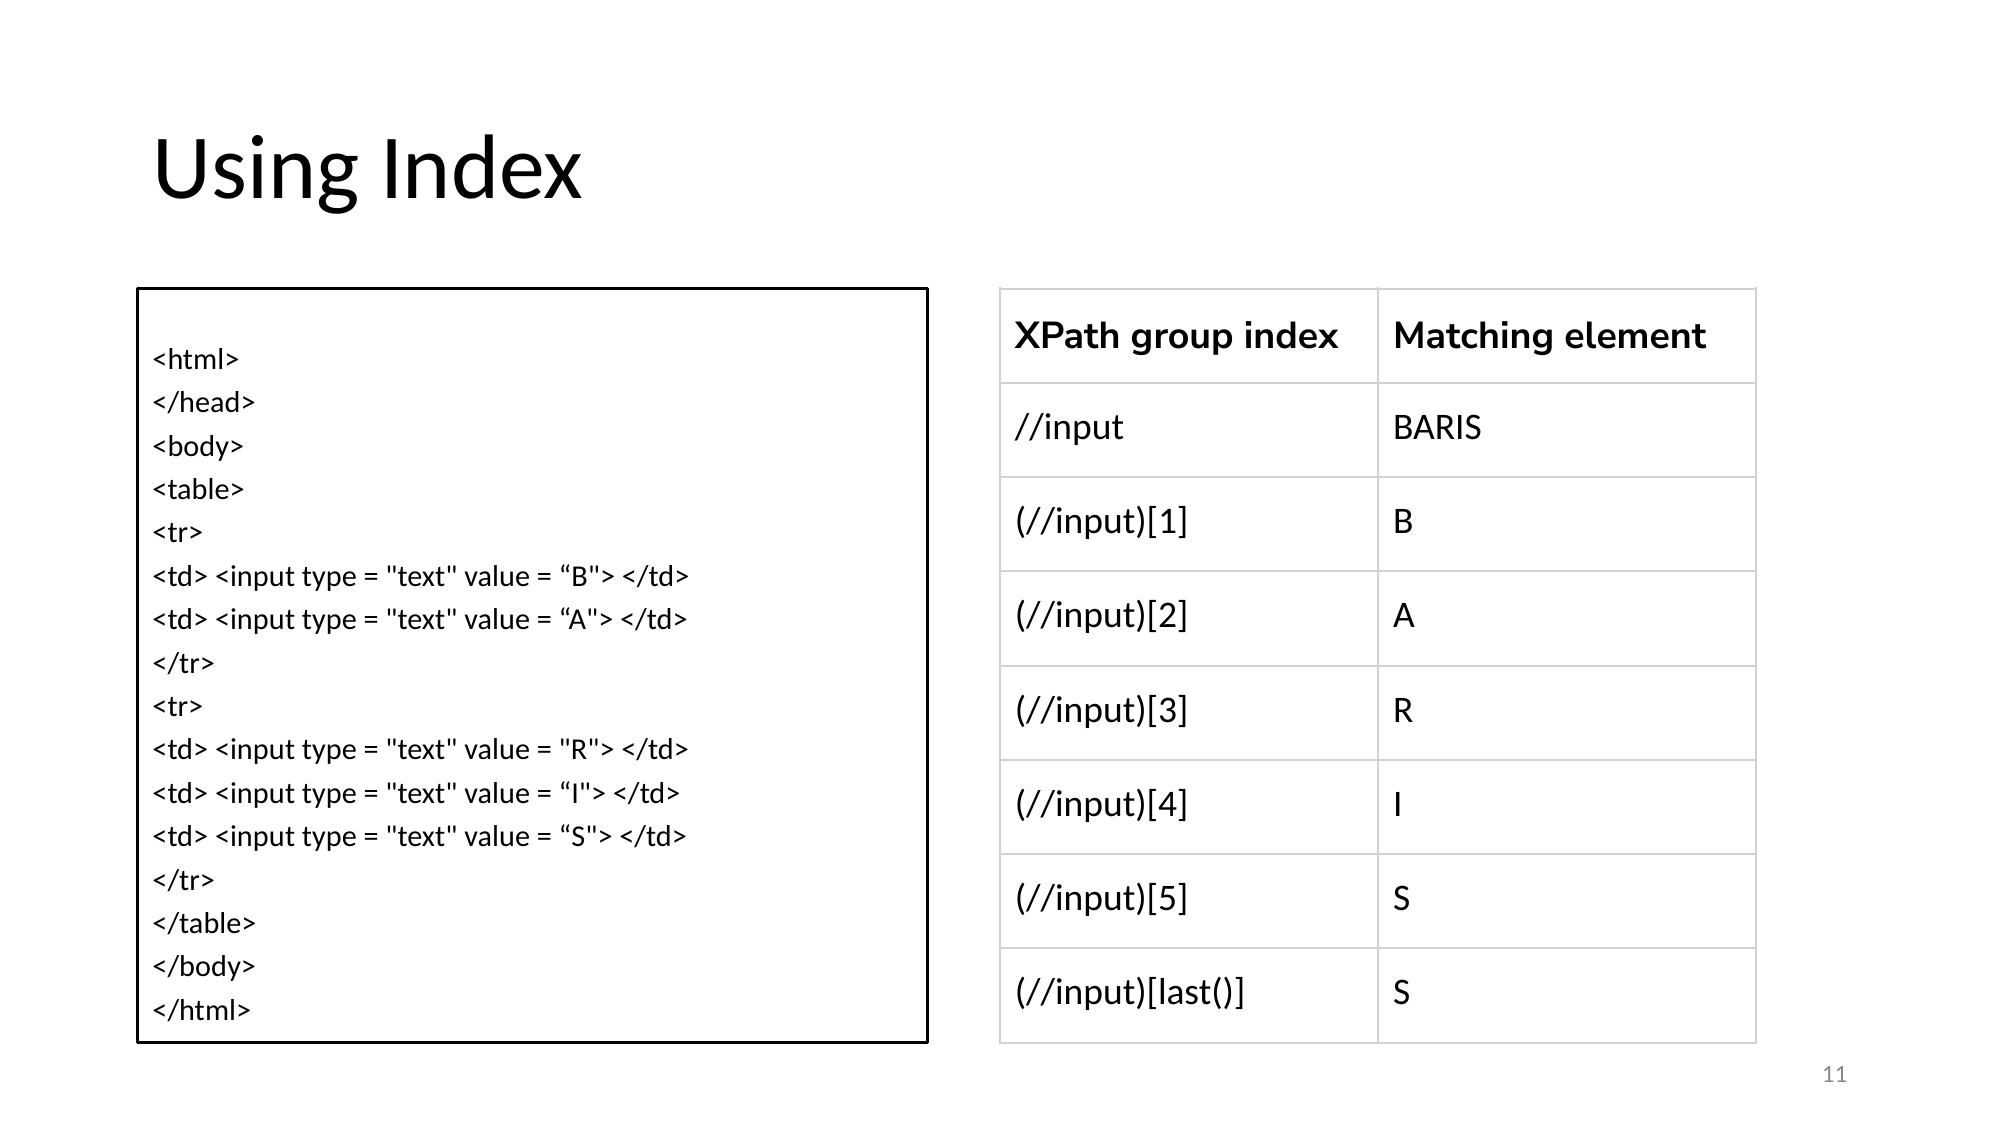

# Using Index

<html>
</head>
<body>
<table>
<tr>
<td> <input type = "text" value = “B"> </td>
<td> <input type = "text" value = “A"> </td>
</tr>
<tr>
<td> <input type = "text" value = "R"> </td>
<td> <input type = "text" value = “I"> </td>
<td> <input type = "text" value = “S"> </td>
</tr>
</table>
</body>
</html>
| XPath group index | Matching element |
| --- | --- |
| //input | BARIS |
| (//input)[1] | B |
| (//input)[2] | A |
| (//input)[3] | R |
| (//input)[4] | I |
| (//input)[5] | S |
| (//input)[last()] | S |
11